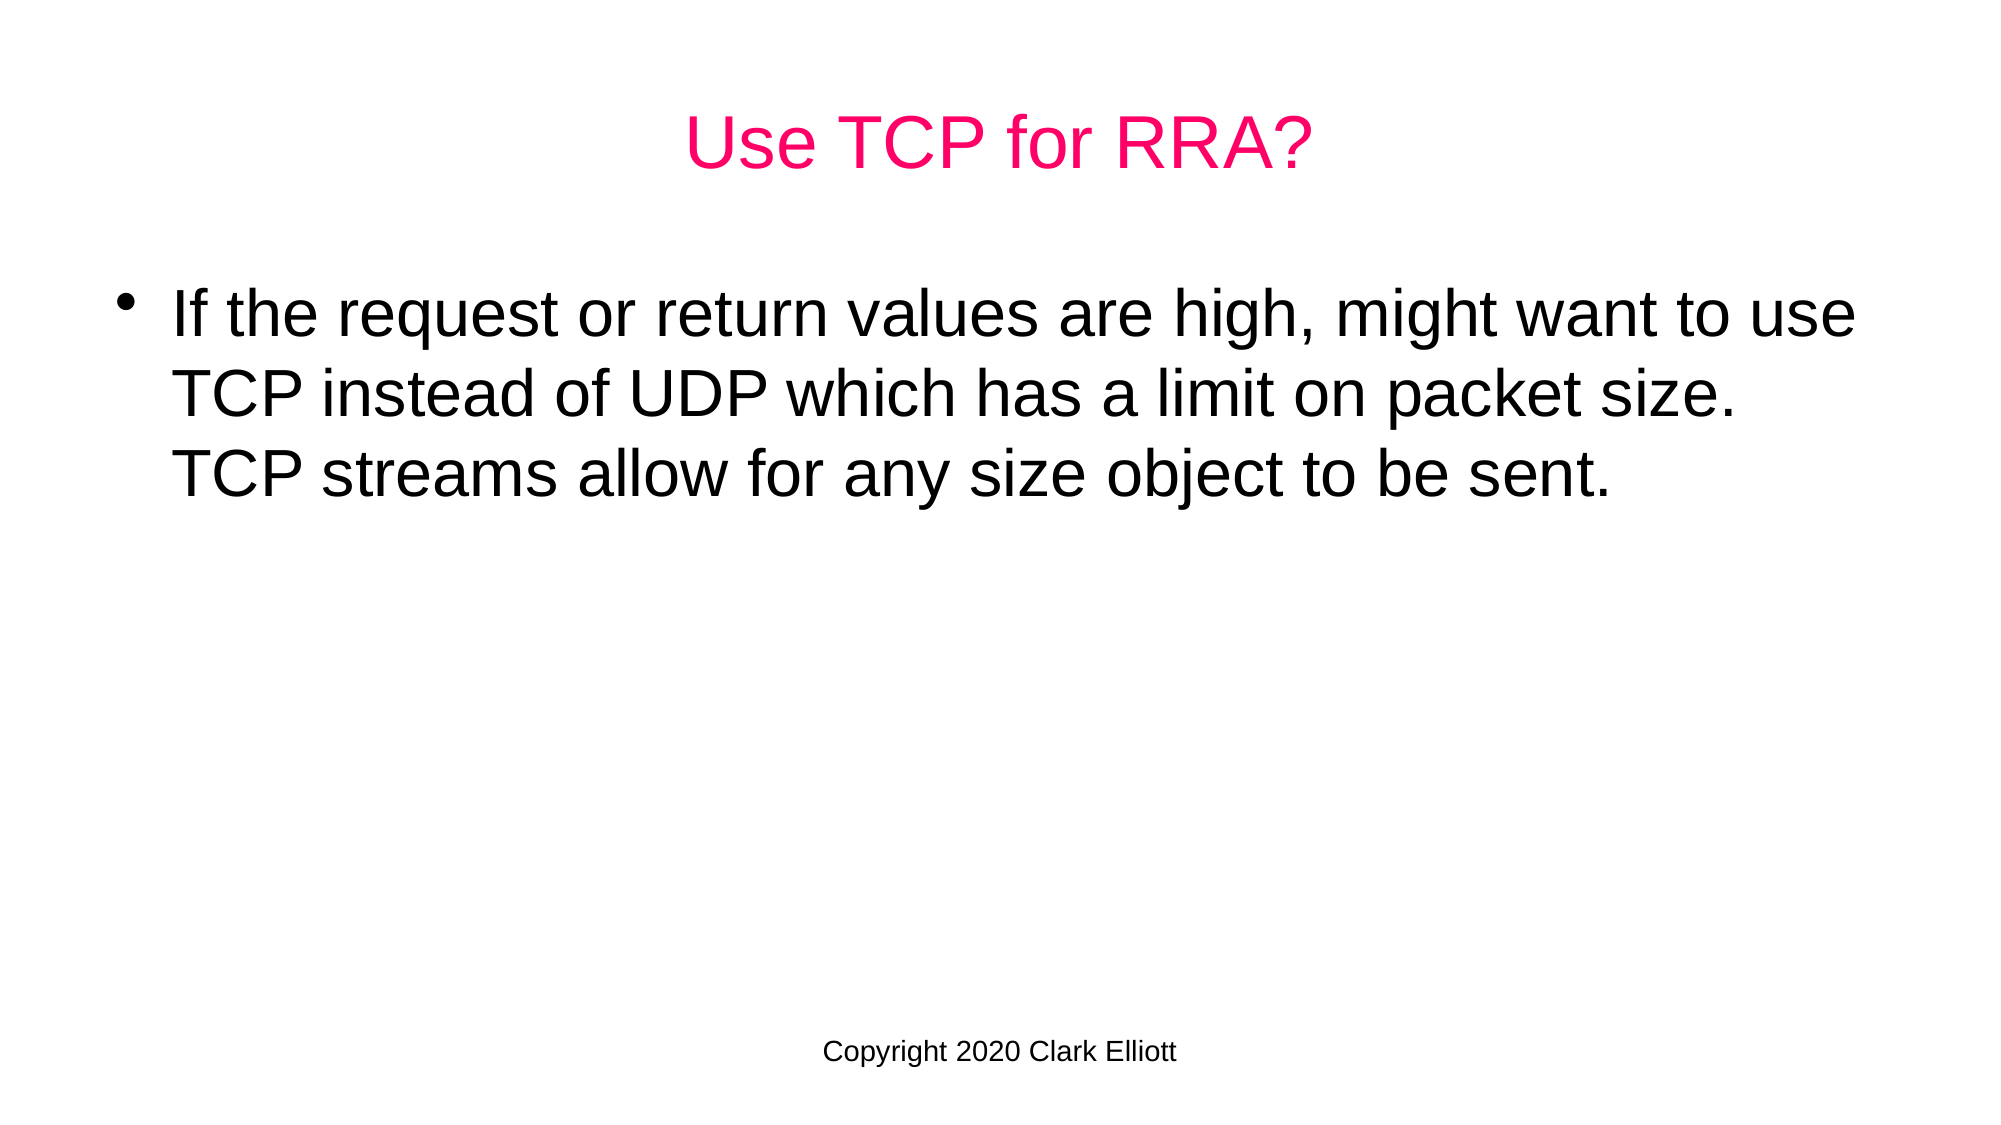

Use TCP for RRA?
If the request or return values are high, might want to use TCP instead of UDP which has a limit on packet size. TCP streams allow for any size object to be sent.
Copyright 2020 Clark Elliott